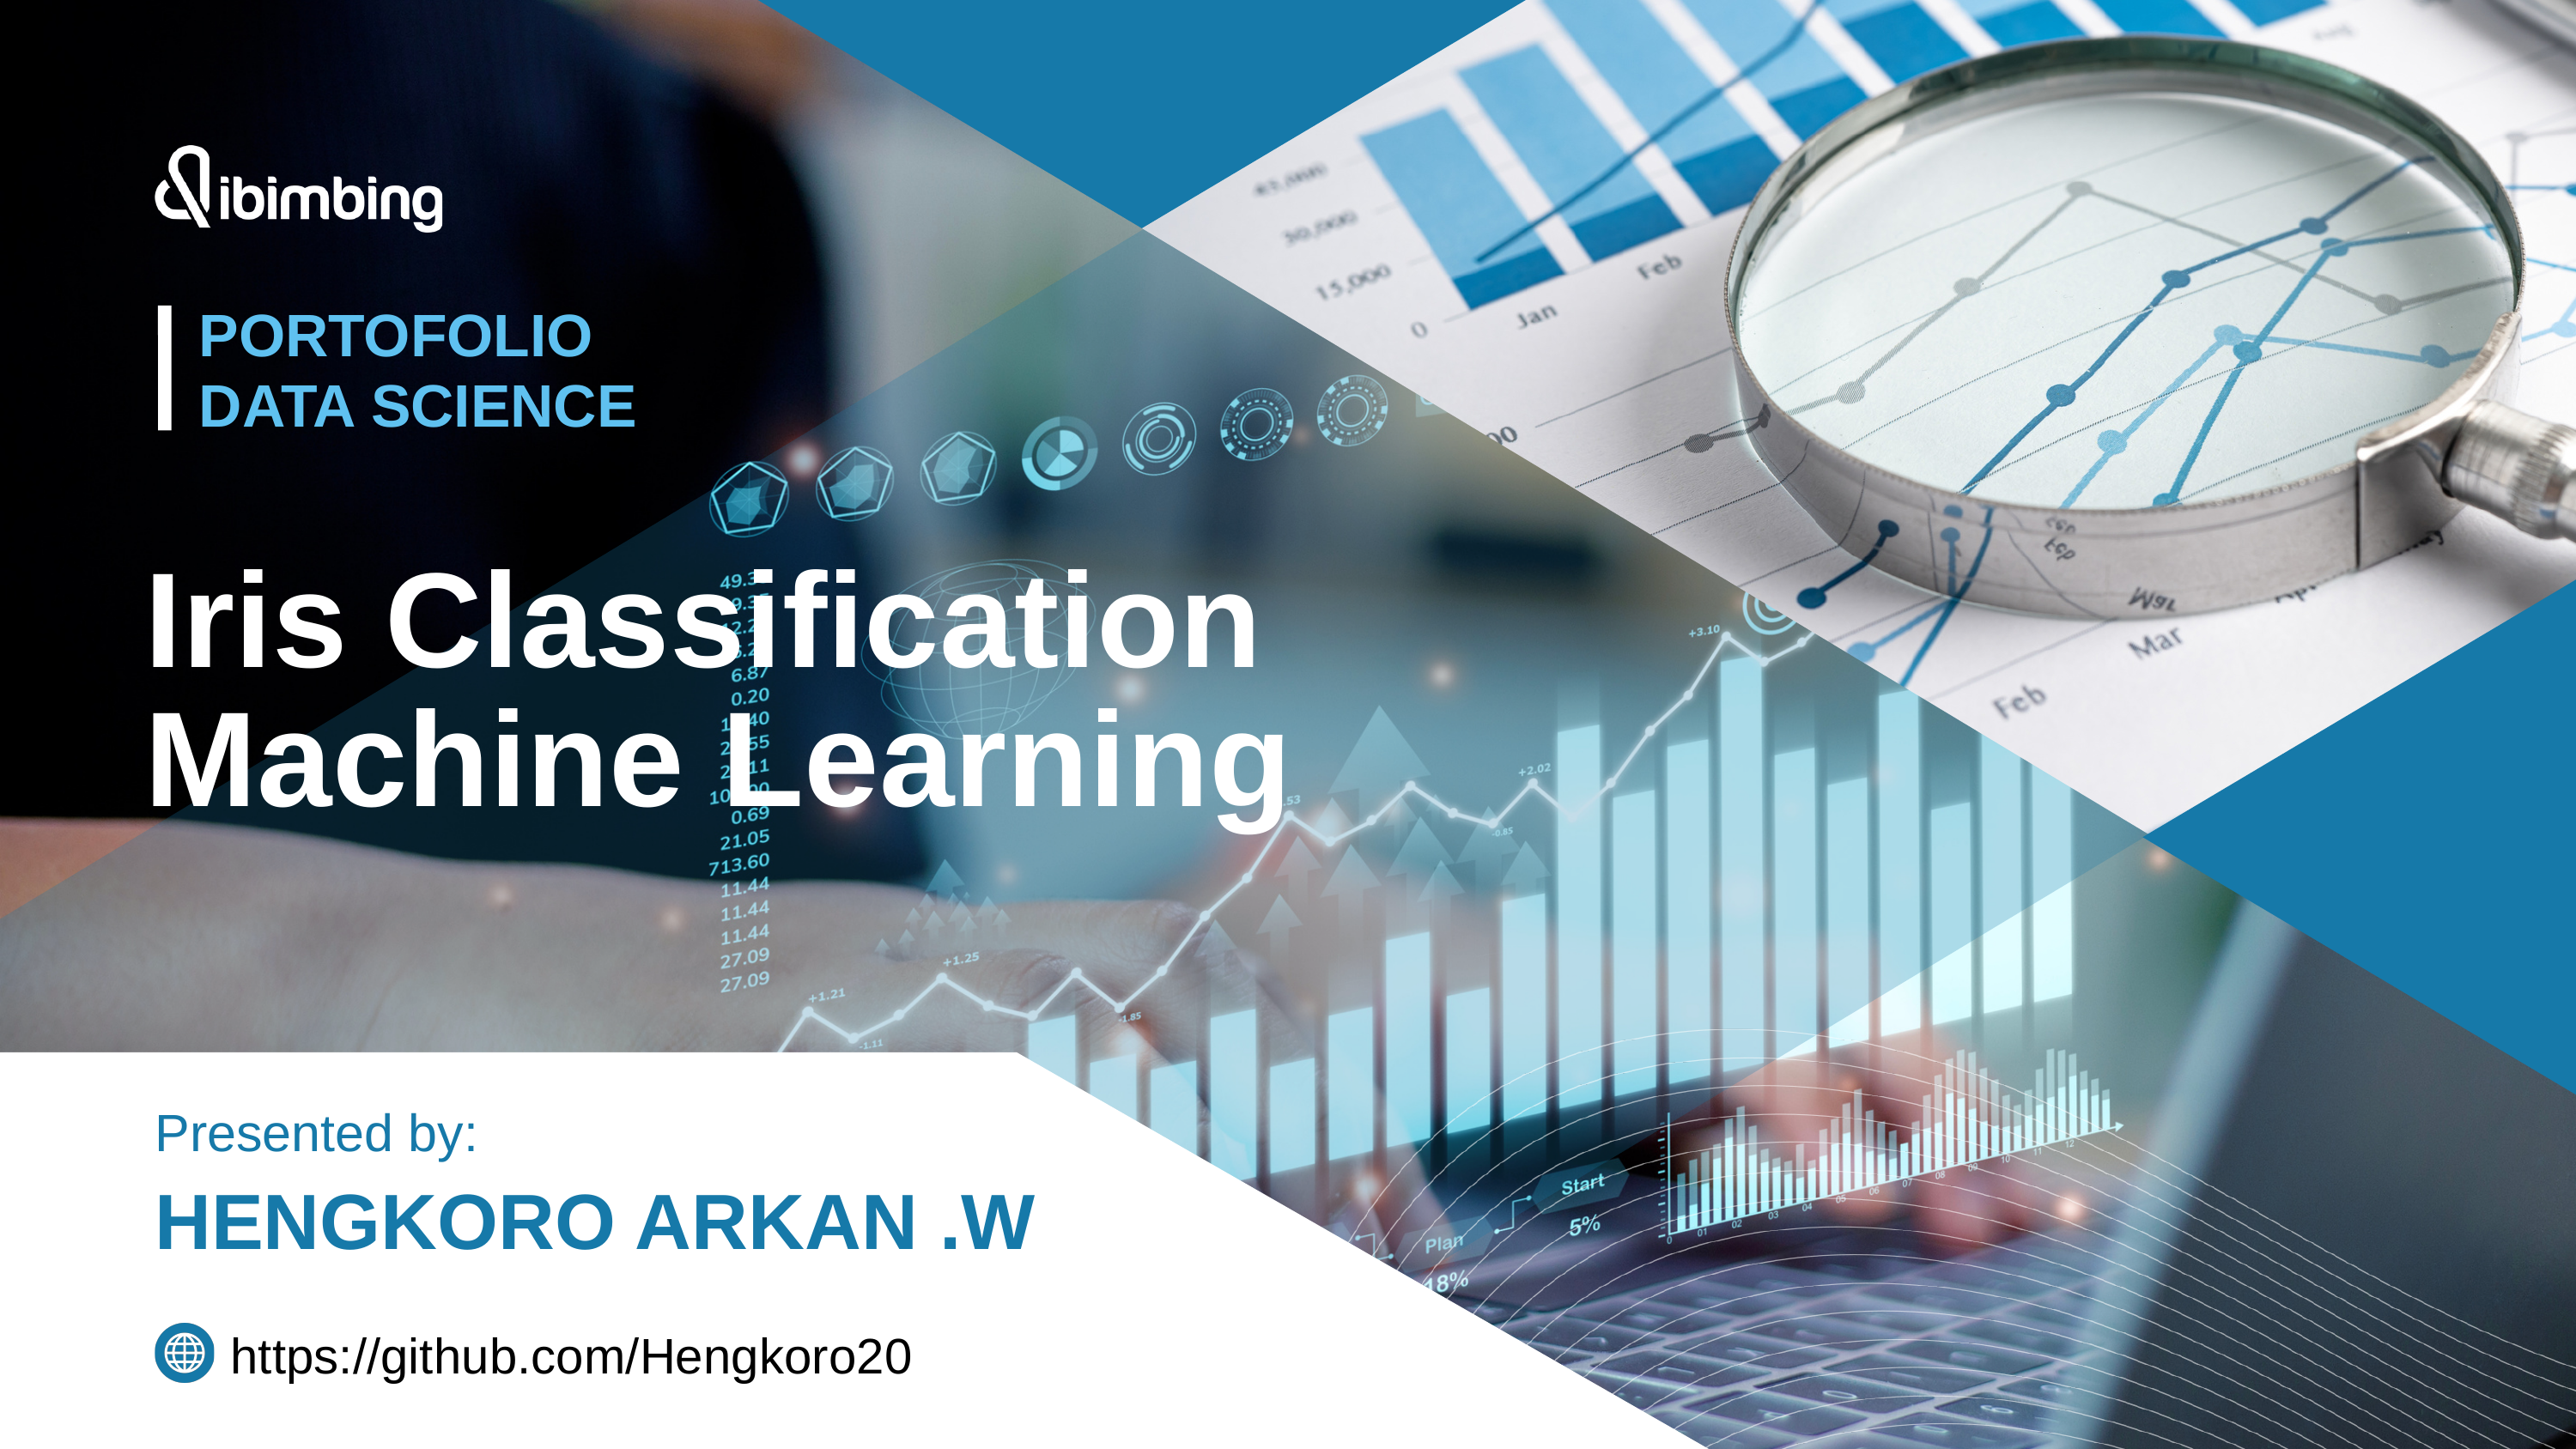

PORTOFOLIO
DATA SCIENCE

Iris Classification
Machine Learning

Presented by:
HENGKORO ARKAN .W

https://github.com/Hengkoro20